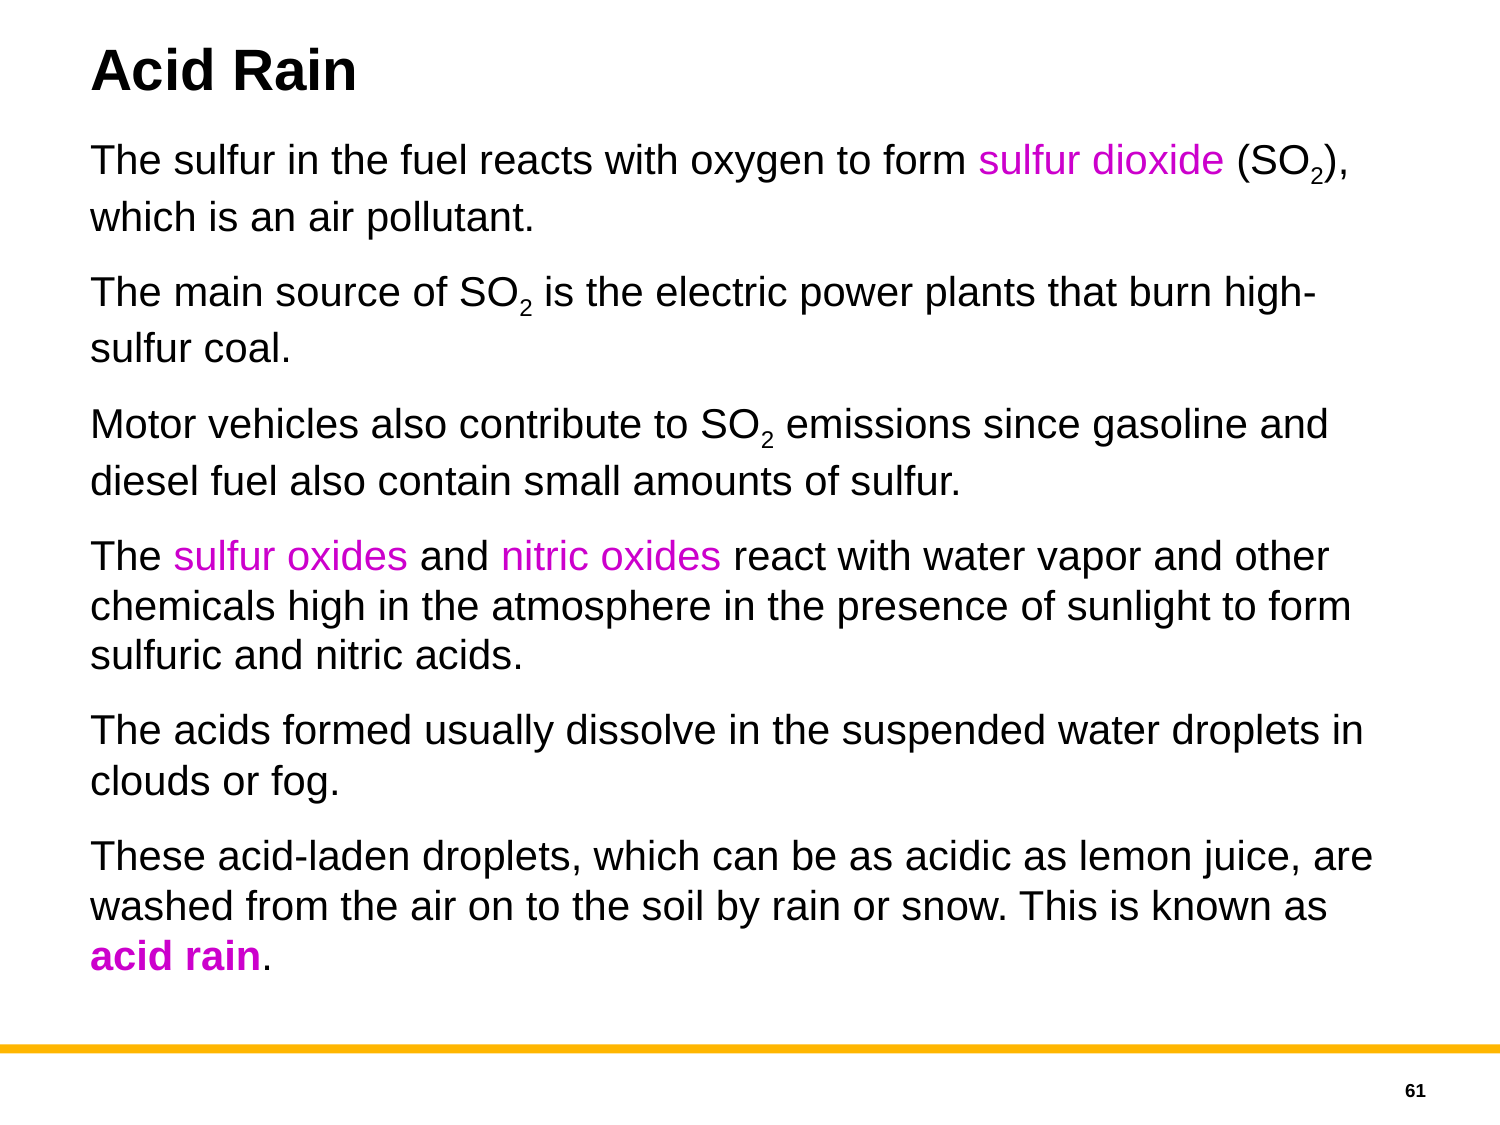

# Acid Rain
The sulfur in the fuel reacts with oxygen to form sulfur dioxide (SO2), which is an air pollutant.
The main source of SO2 is the electric power plants that burn high-sulfur coal.
Motor vehicles also contribute to SO2 emissions since gasoline and diesel fuel also contain small amounts of sulfur.
The sulfur oxides and nitric oxides react with water vapor and other chemicals high in the atmosphere in the presence of sunlight to form sulfuric and nitric acids.
The acids formed usually dissolve in the suspended water droplets in clouds or fog.
These acid-laden droplets, which can be as acidic as lemon juice, are washed from the air on to the soil by rain or snow. This is known as acid rain.
61